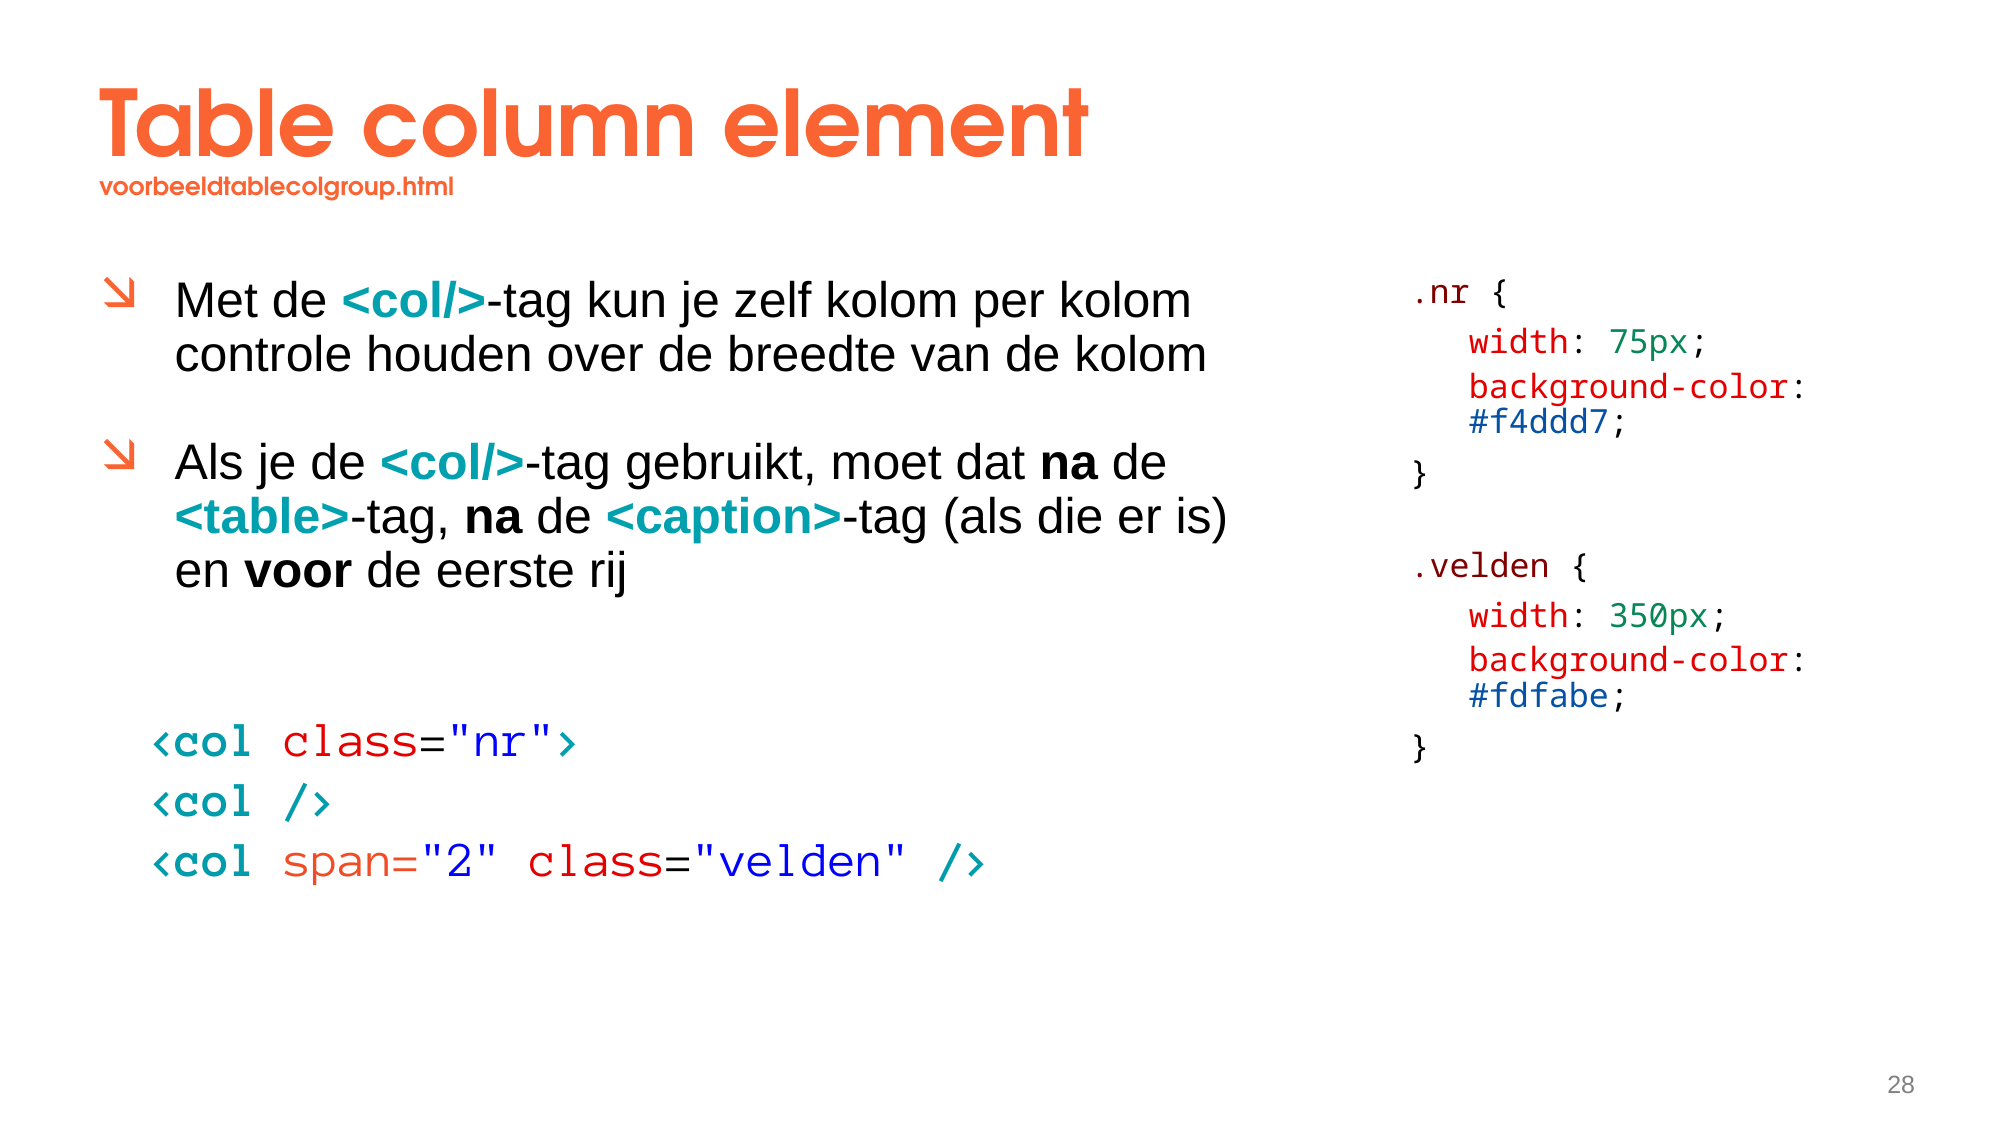

# Table column element voorbeeldtablecolgroup.html
Met de <col/>-tag kun je zelf kolom per kolom controle houden over de breedte van de kolom

Als je de <col/>-tag gebruikt, moet dat na de <table>-tag, na de <caption>-tag (als die er is) en voor de eerste rij

<col class="nr">
<col />
<col span="2" class="velden" />

.nr {
width: 75px;
background-color: #f4ddd7;
}
.velden {
width: 350px;
background-color: #fdfabe;
}

28